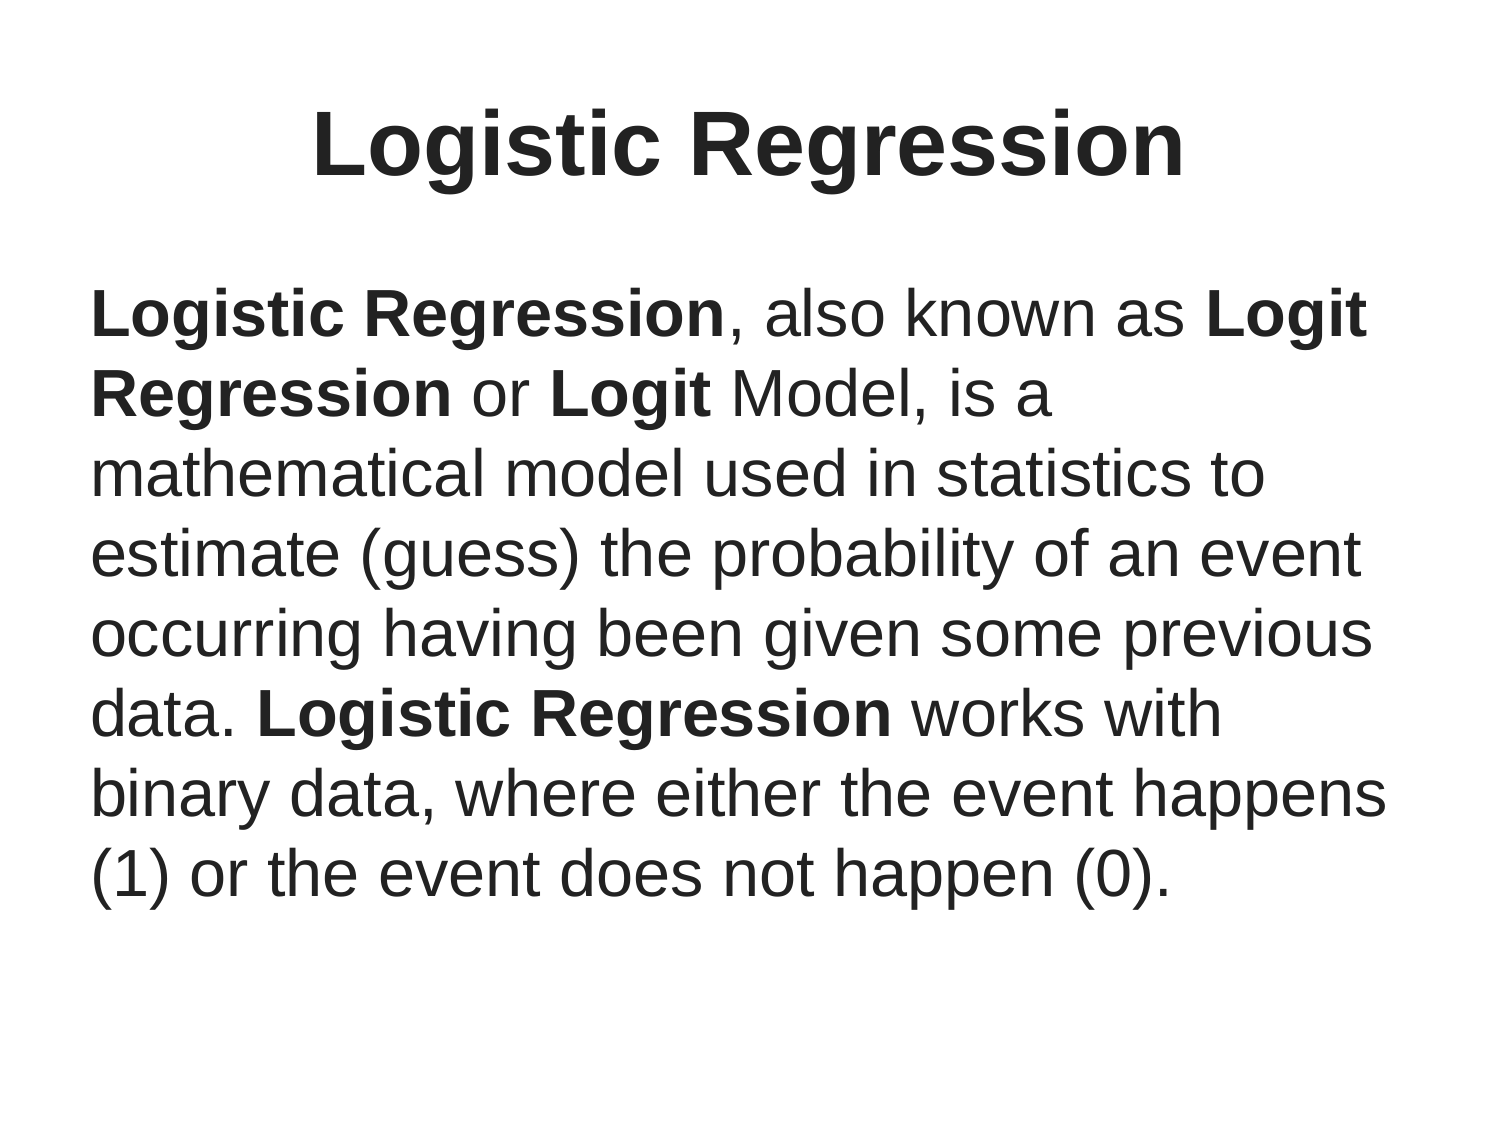

# Logistic Regression
Logistic Regression, also known as Logit Regression or Logit Model, is a mathematical model used in statistics to estimate (guess) the probability of an event occurring having been given some previous data. Logistic Regression works with binary data, where either the event happens (1) or the event does not happen (0).